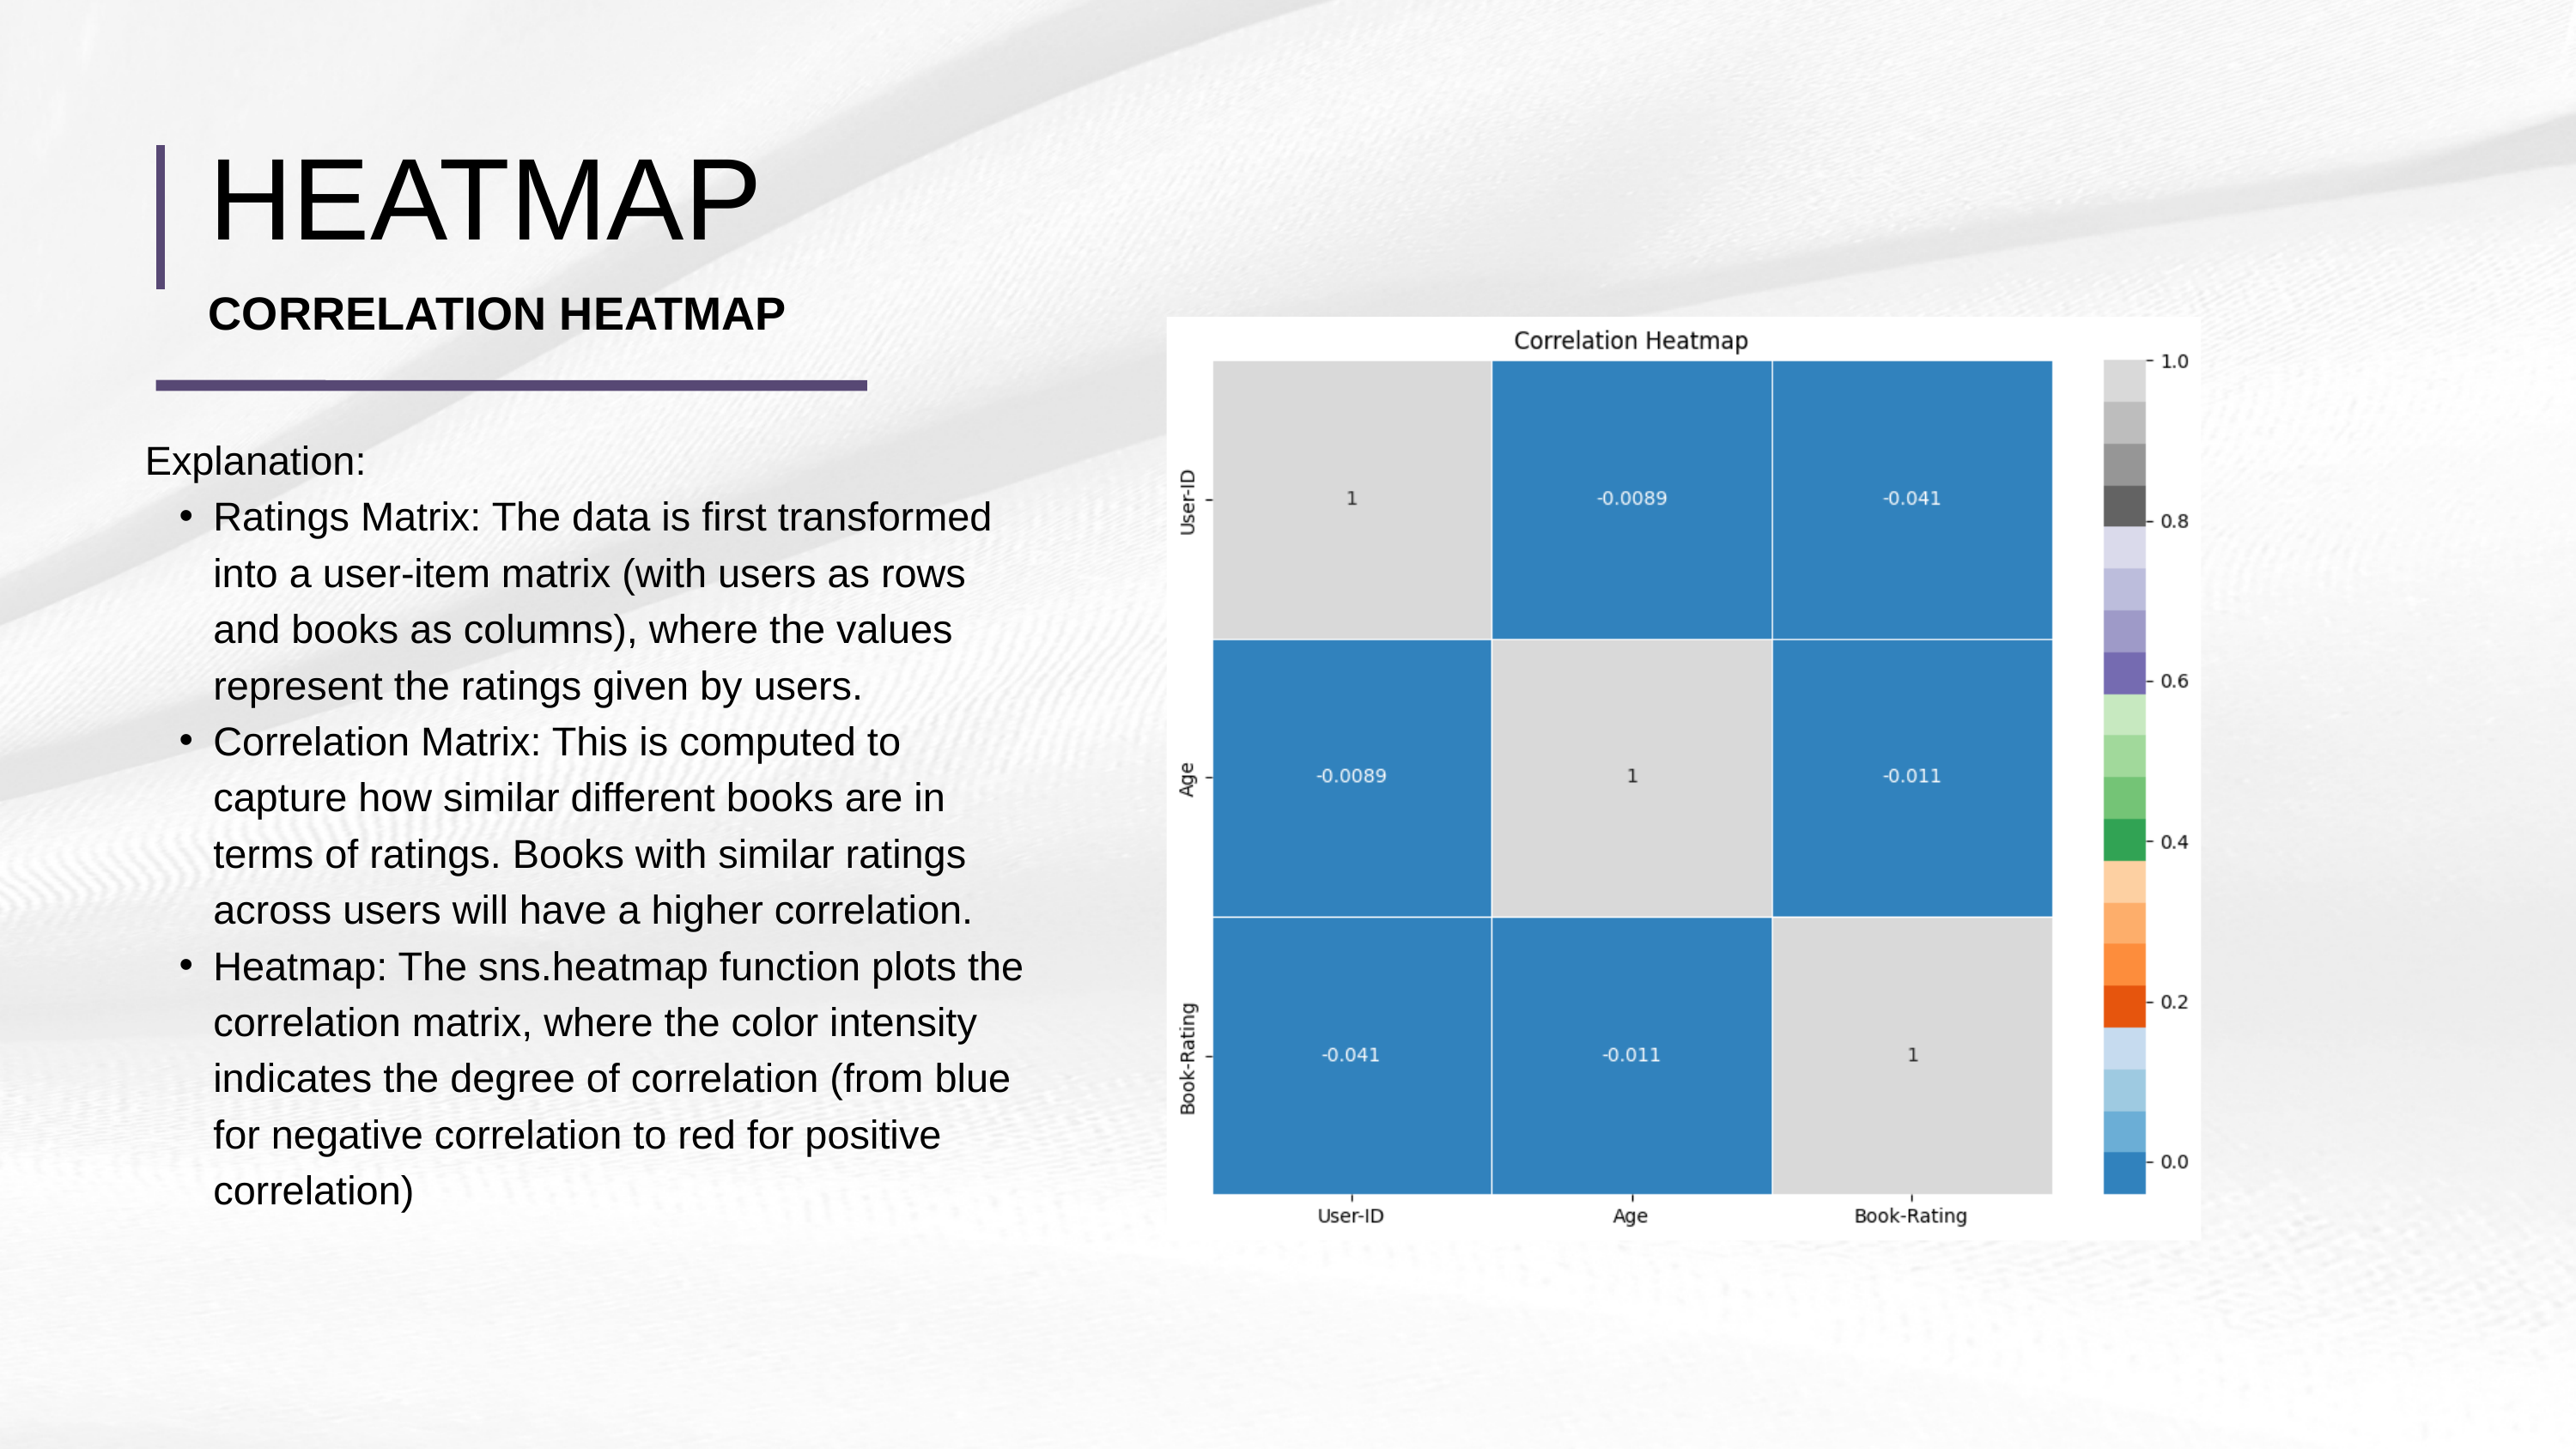

HEATMAP

CORRELATION HEATMAP

Explanation:
Ratings Matrix: The data is first transformed into a user-item matrix (with users as rows and books as columns), where the values represent the ratings given by users.
Correlation Matrix: This is computed to capture how similar different books are in terms of ratings. Books with similar ratings across users will have a higher correlation.
Heatmap: The sns.heatmap function plots the correlation matrix, where the color intensity indicates the degree of correlation (from blue for negative correlation to red for positive correlation)